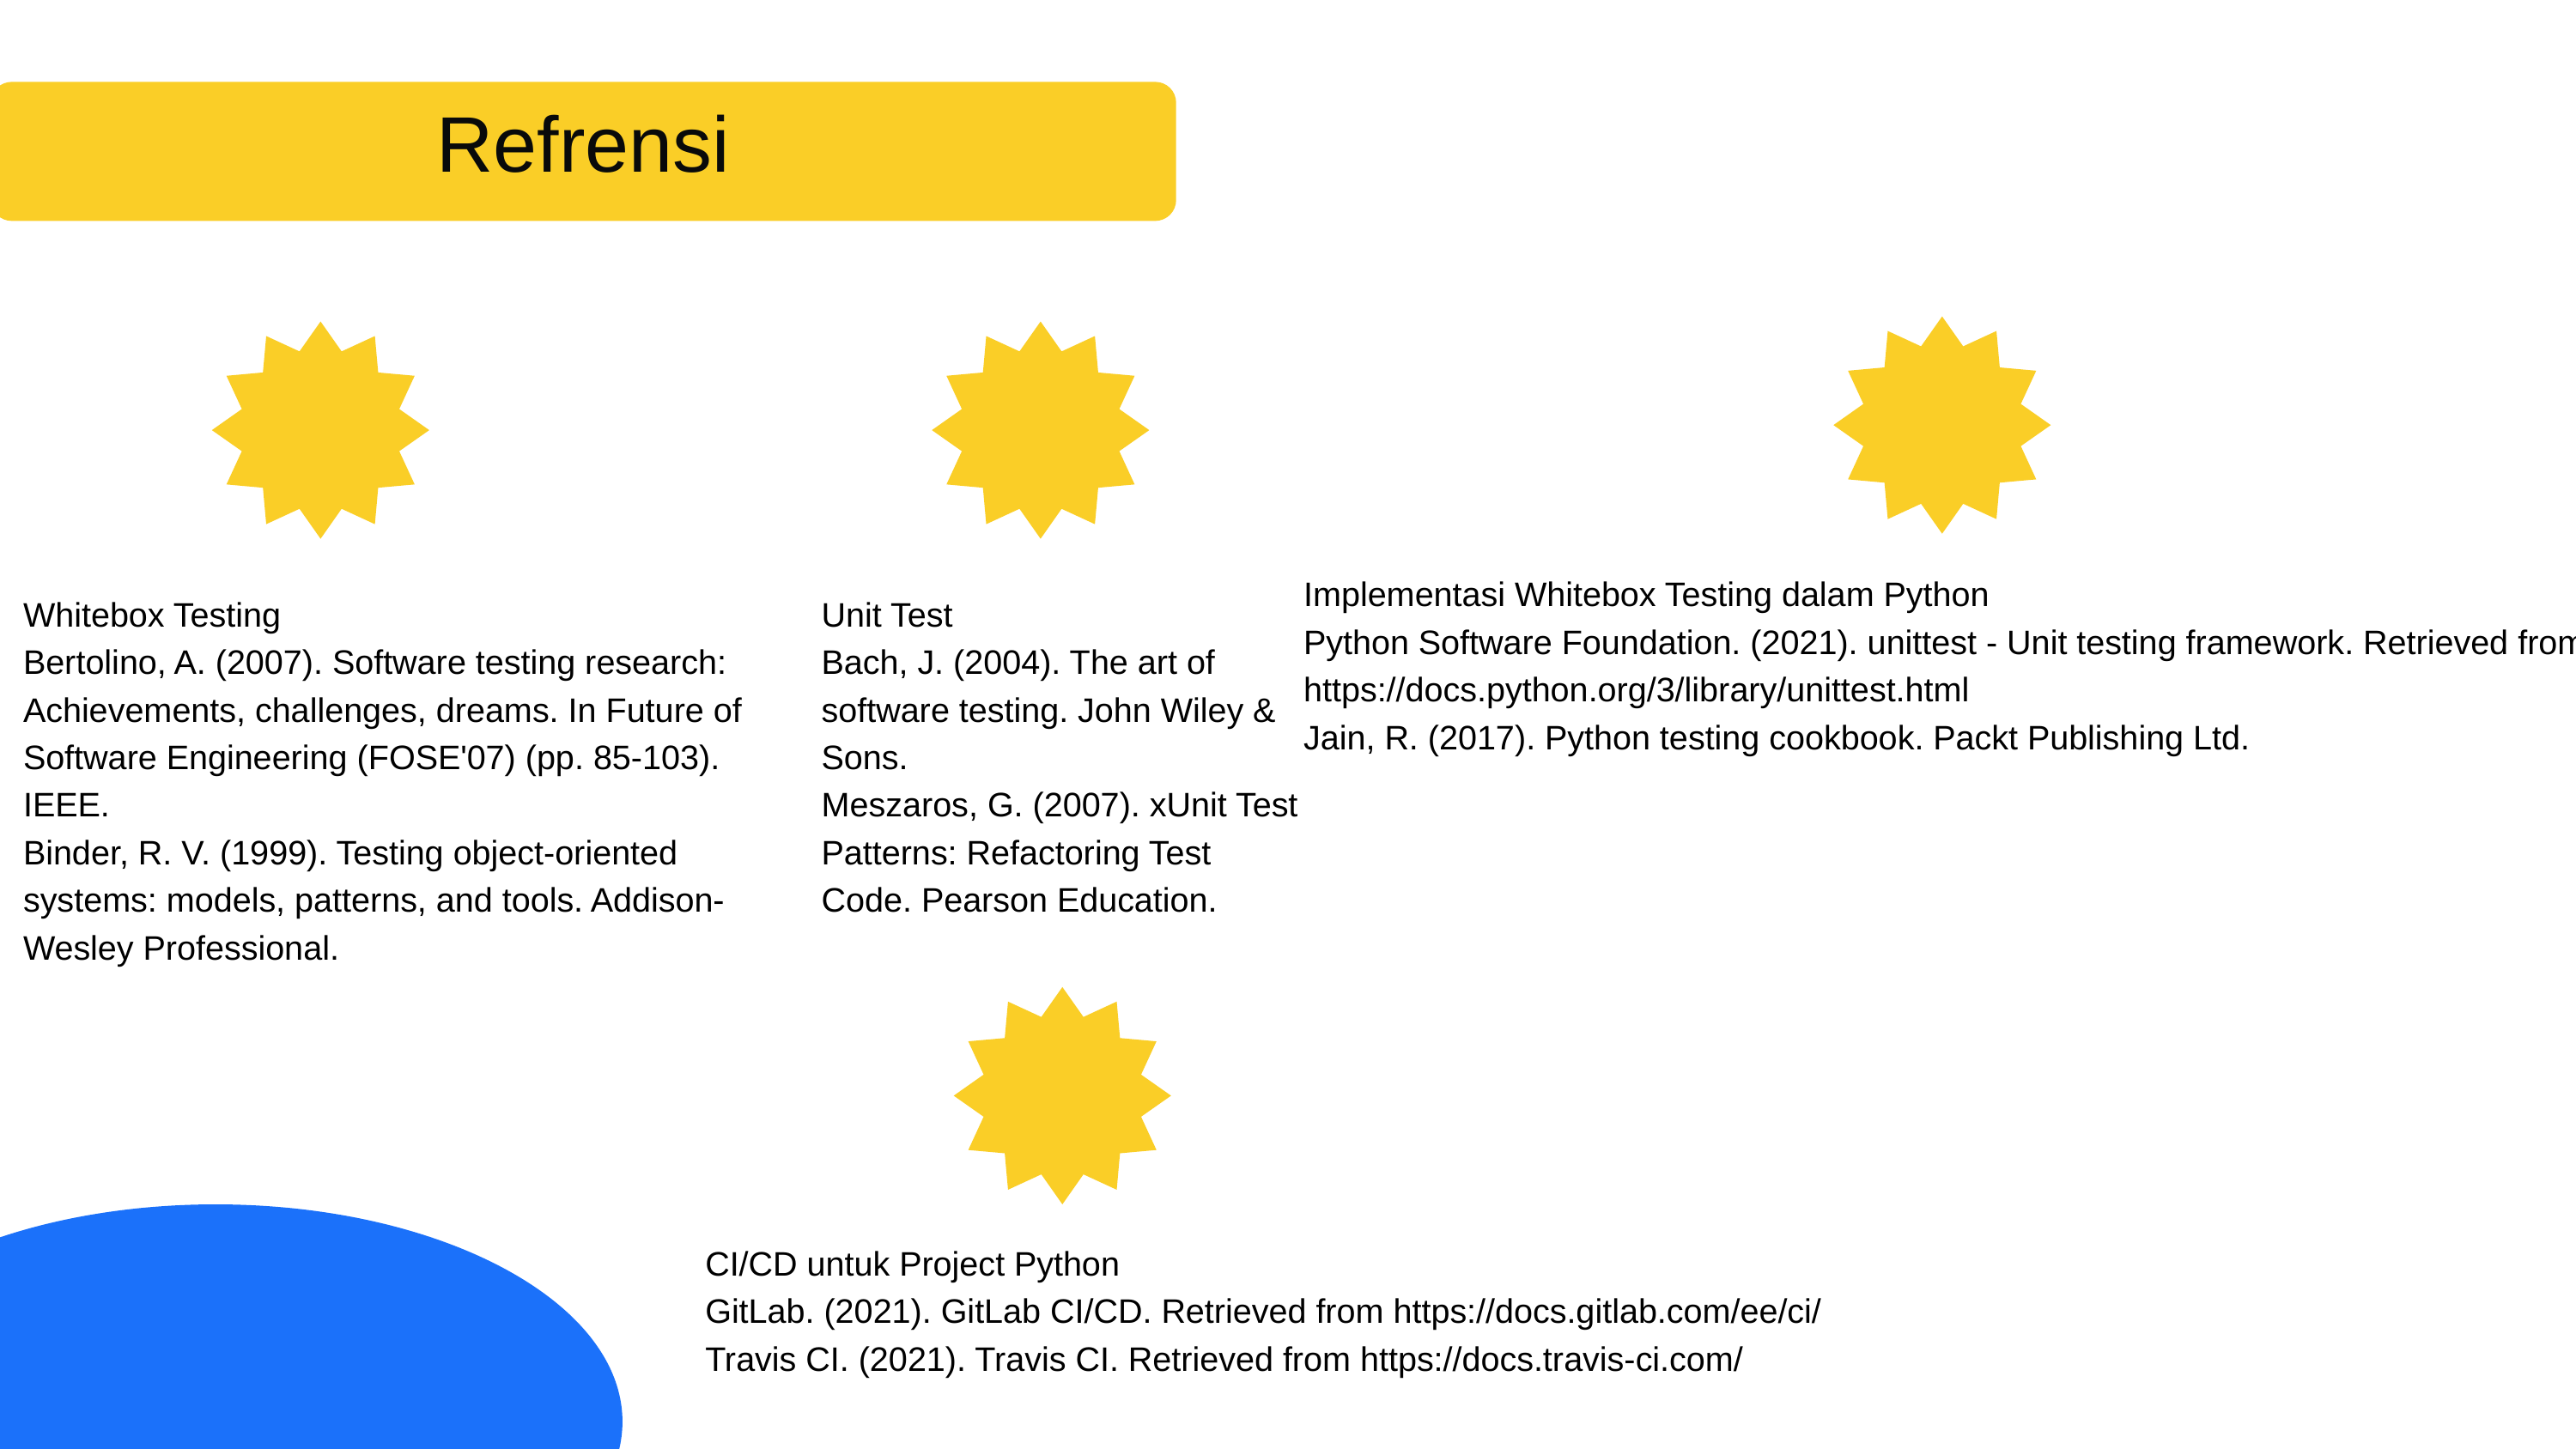

Refrensi

Implementasi Whitebox Testing dalam Python
Python Software Foundation. (2021). unittest - Unit testing framework. Retrieved from https://docs.python.org/3/library/unittest.html
Jain, R. (2017). Python testing cookbook. Packt Publishing Ltd.

Whitebox Testing
Bertolino, A. (2007). Software testing research: Achievements, challenges, dreams. In Future of Software Engineering (FOSE'07) (pp. 85-103). IEEE.
Binder, R. V. (1999). Testing object-oriented systems: models, patterns, and tools. Addison-Wesley Professional.

Unit Test
Bach, J. (2004). The art of software testing. John Wiley & Sons.
Meszaros, G. (2007). xUnit Test Patterns: Refactoring Test Code. Pearson Education.

CI/CD untuk Project Python
GitLab. (2021). GitLab CI/CD. Retrieved from https://docs.gitlab.com/ee/ci/
Travis CI. (2021). Travis CI. Retrieved from https://docs.travis-ci.com/